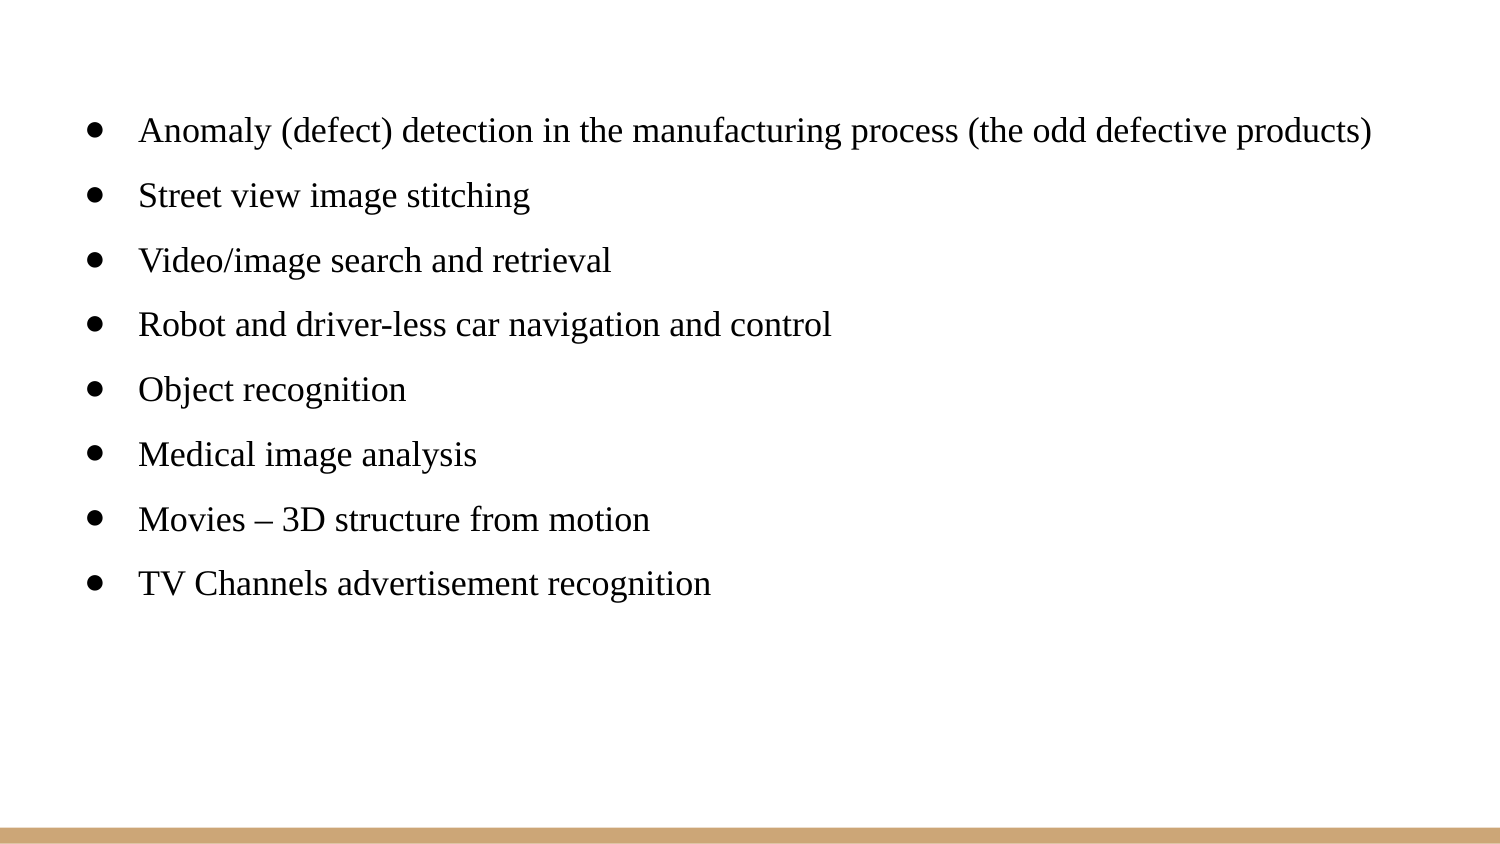

Anomaly (defect) detection in the manufacturing process (the odd defective products)
Street view image stitching
Video/image search and retrieval
Robot and driver-less car navigation and control
Object recognition
Medical image analysis
Movies – 3D structure from motion
TV Channels advertisement recognition